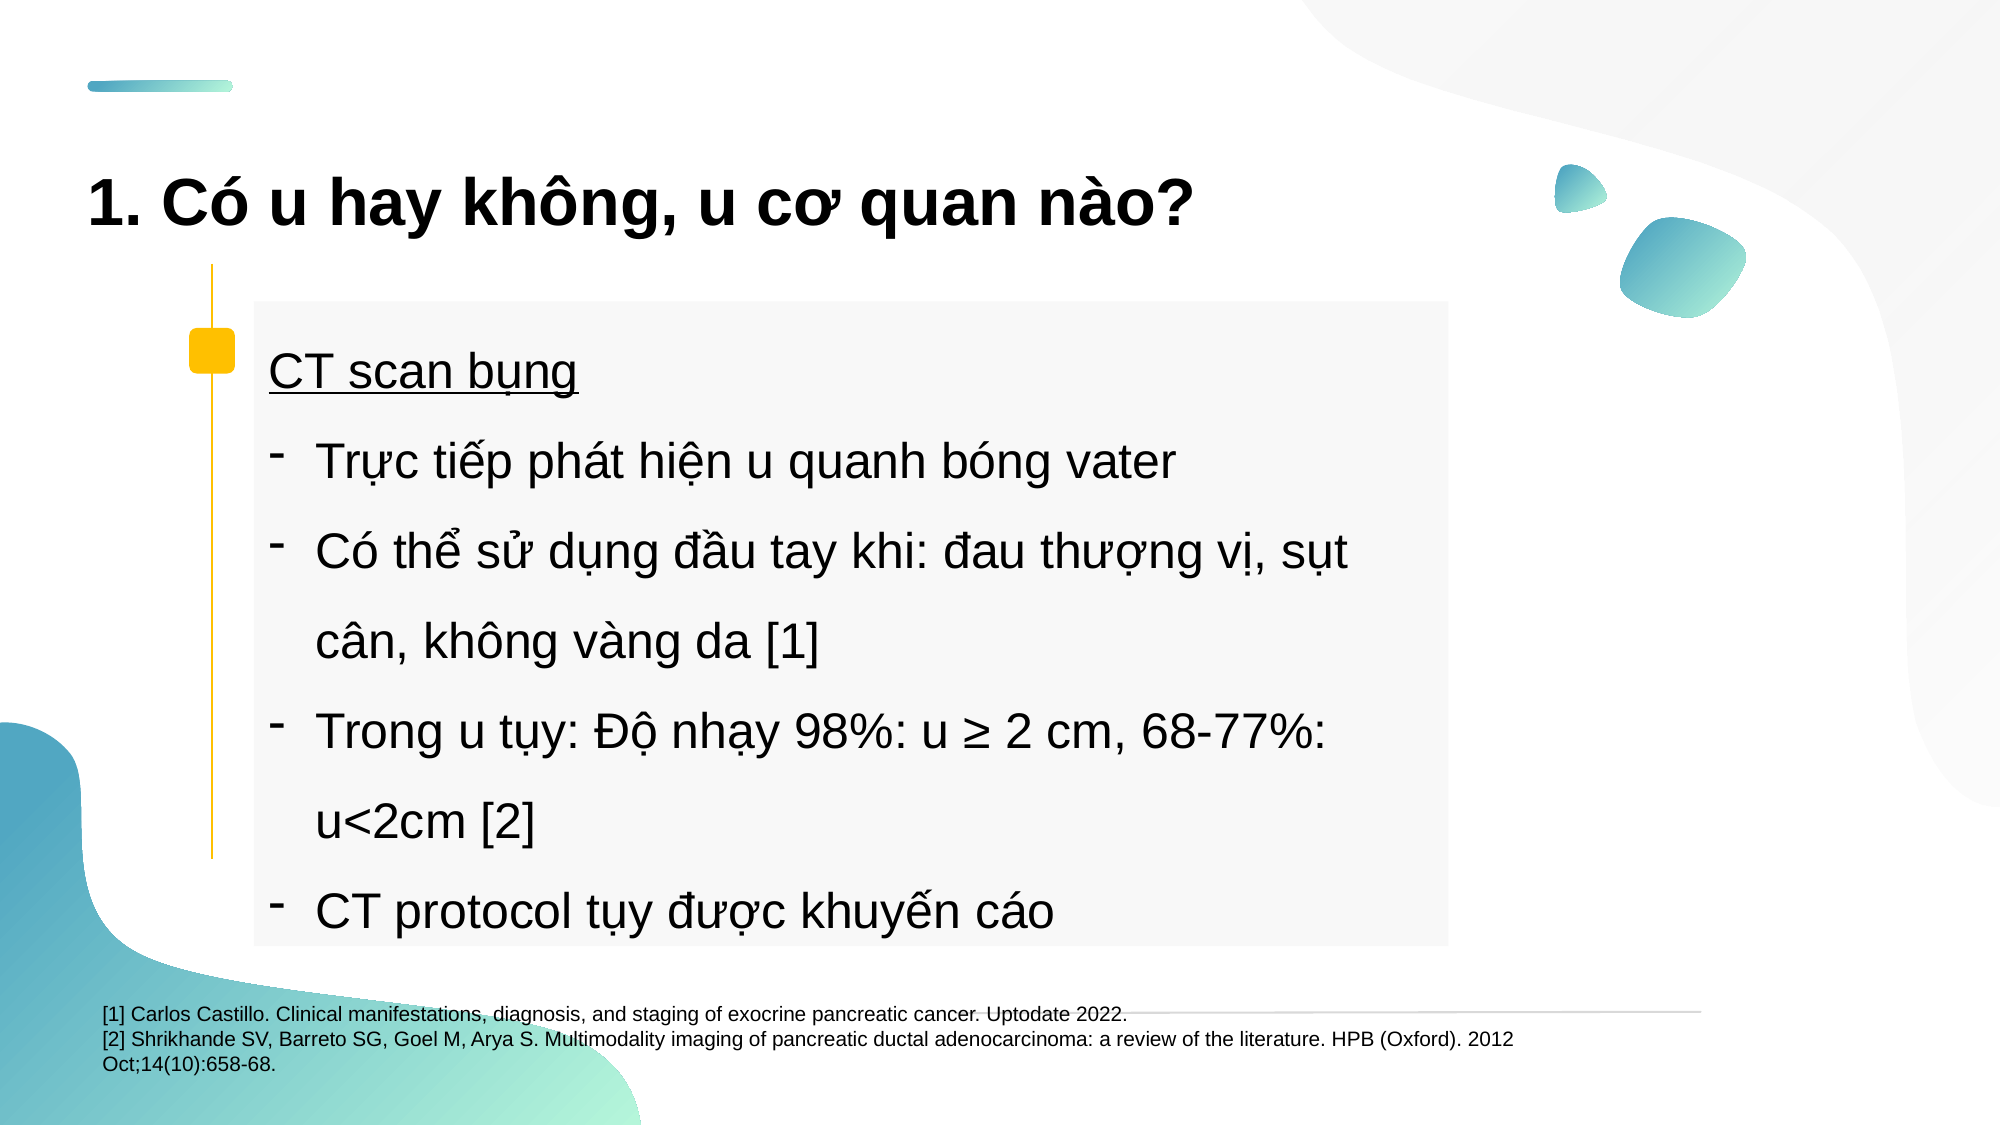

1. Có u hay không, u cơ quan nào?

CT scan bụng
Trực tiếp phát hiện u quanh bóng vater
Có thể sử dụng đầu tay khi: đau thượng vị, sụt cân, không vàng da [1]
Trong u tụy: Độ nhạy 98%: u ≥ 2 cm, 68-77%: u<2cm [2]
CT protocol tụy được khuyến cáo

[1] Carlos Castillo. Clinical manifestations, diagnosis, and staging of exocrine pancreatic cancer. Uptodate 2022.
[2] Shrikhande SV, Barreto SG, Goel M, Arya S. Multimodality imaging of pancreatic ductal adenocarcinoma: a review of the literature. HPB (Oxford). 2012 Oct;14(10):658-68.